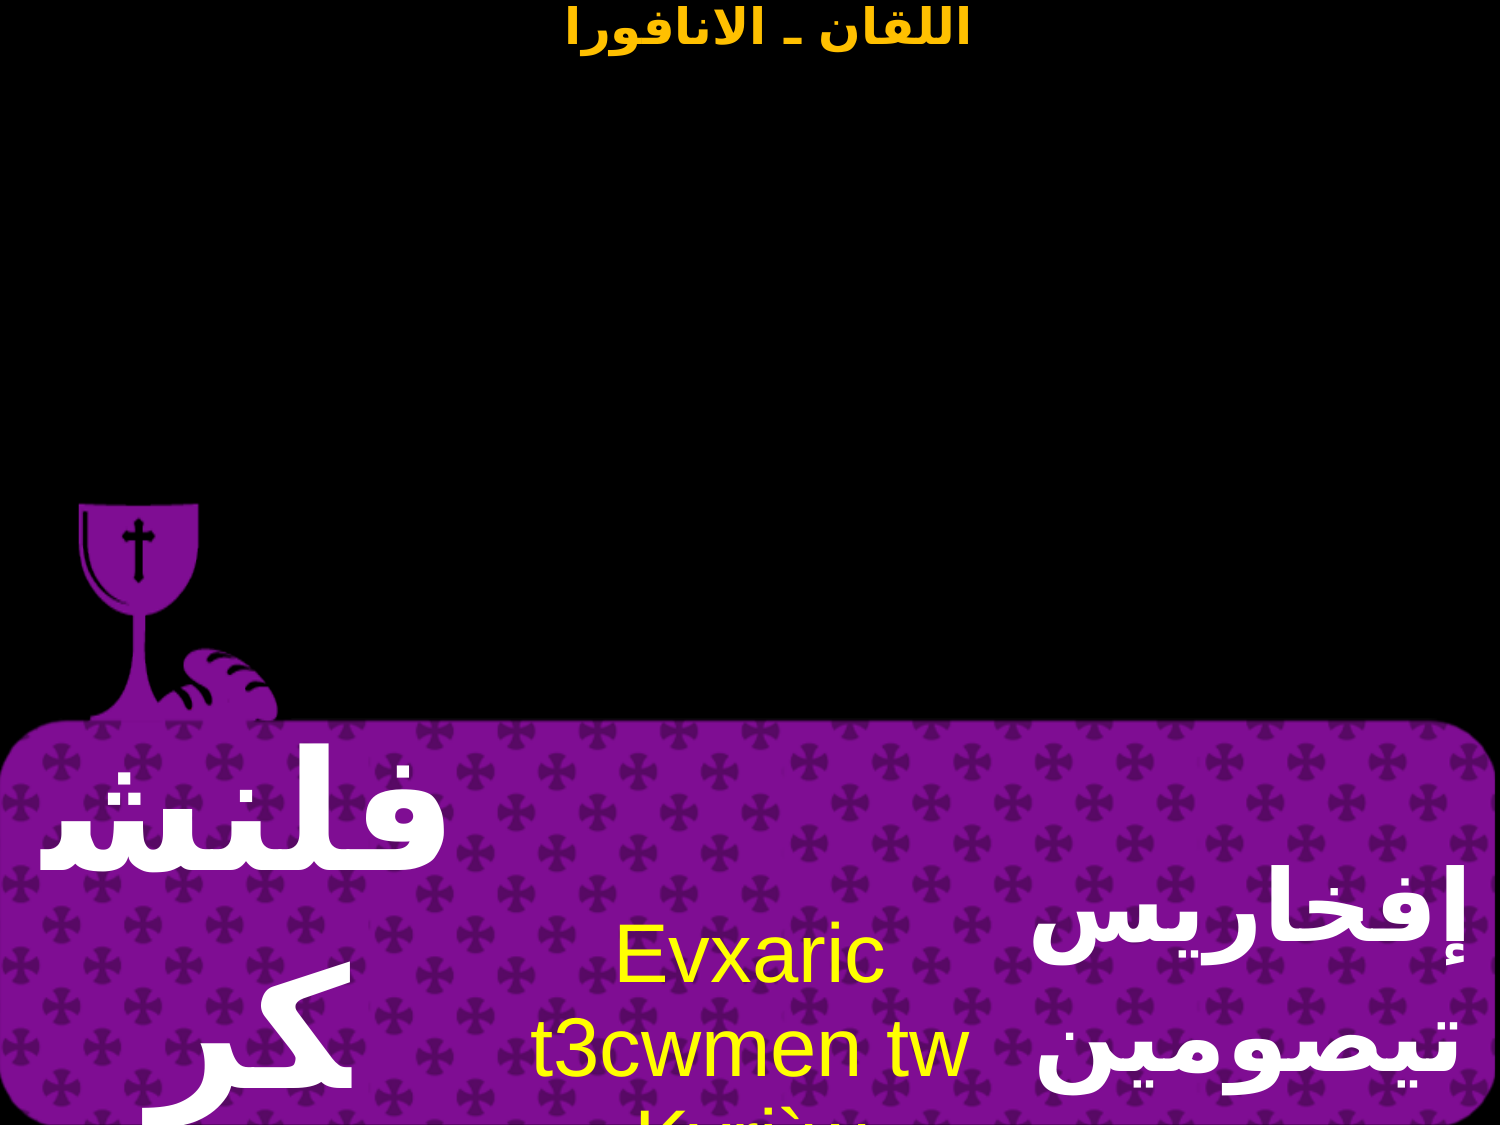

| فلنشكر الرب | Evxaric t3cwmen tw Kvri`w | إفخاريس تيصومين طو كيريو |
| --- | --- | --- |